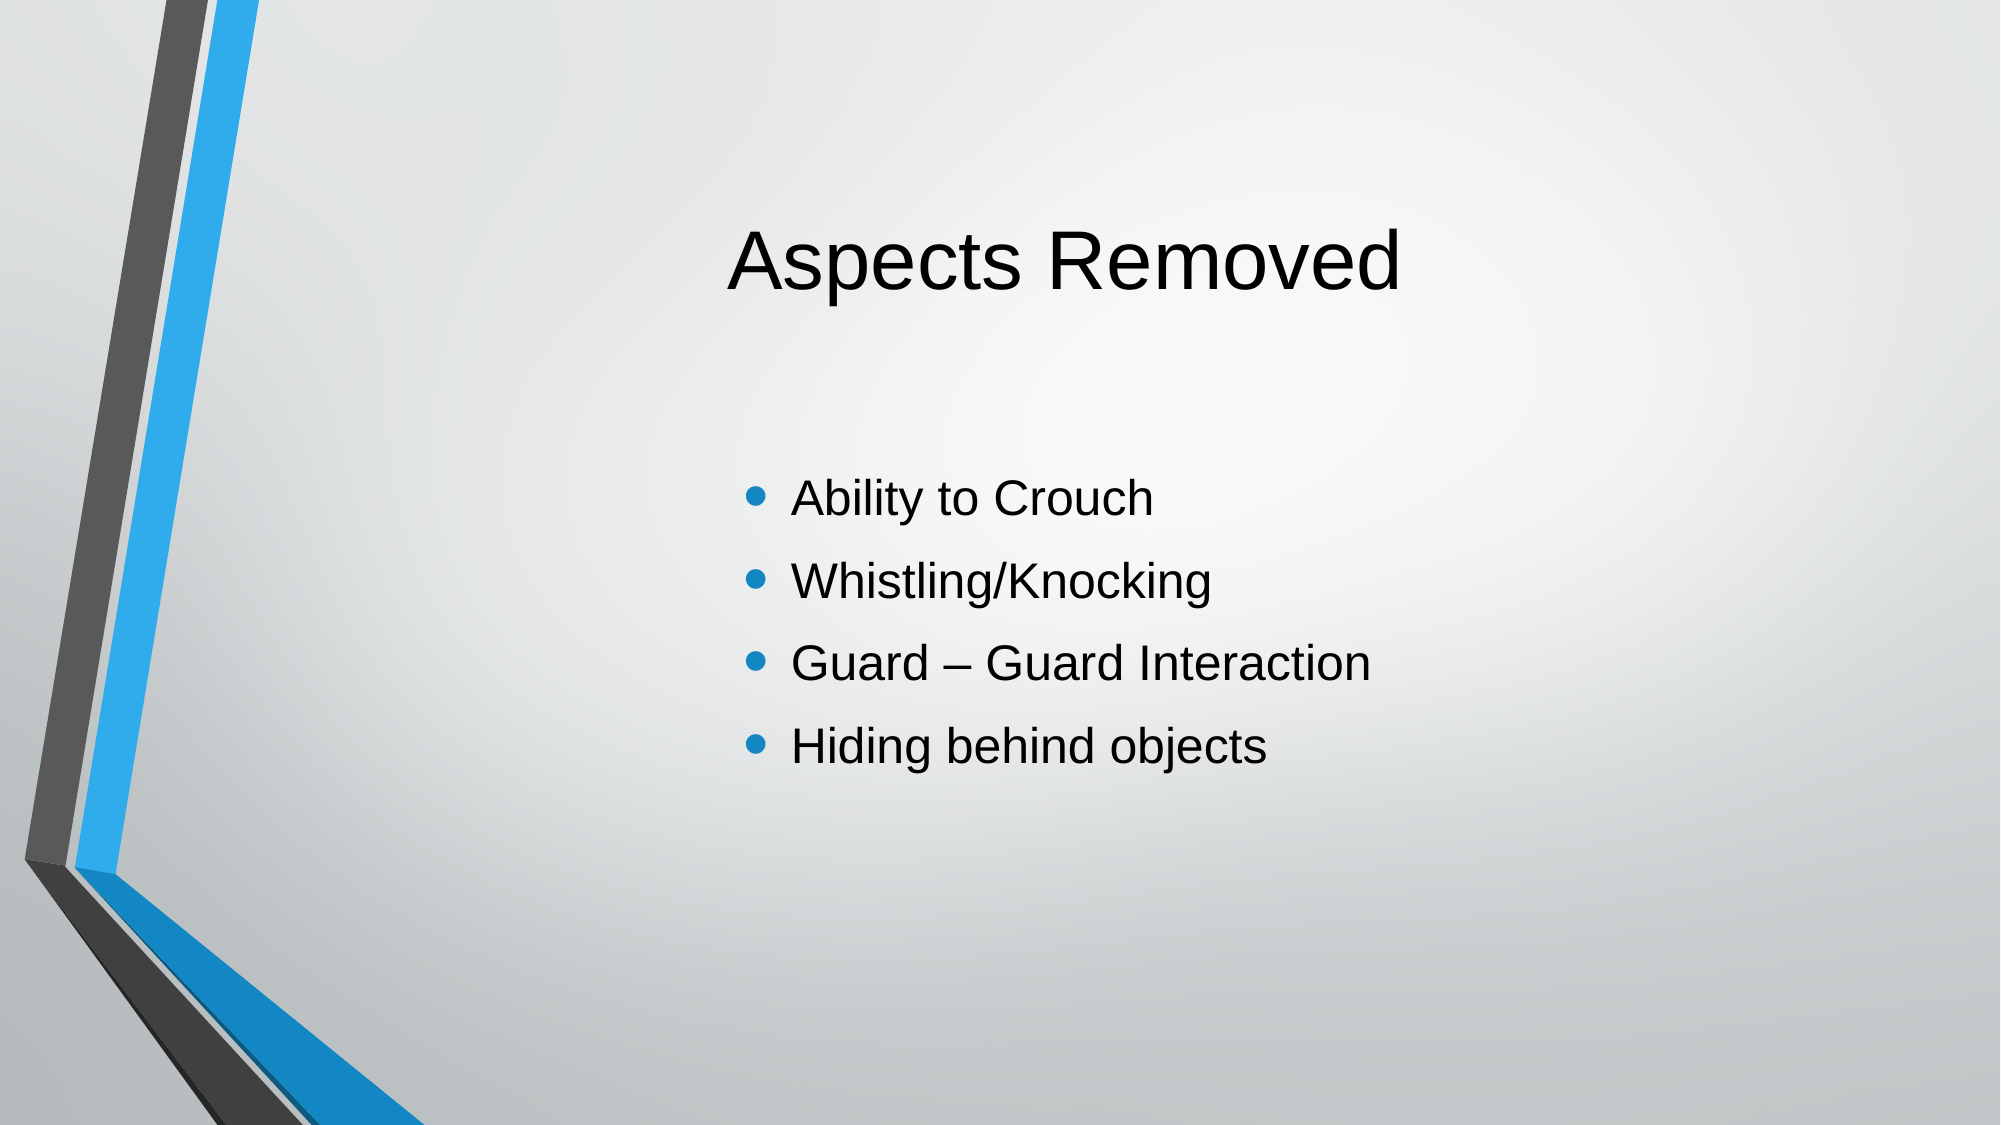

# Aspects Removed
Ability to Crouch
Whistling/Knocking
Guard – Guard Interaction
Hiding behind objects